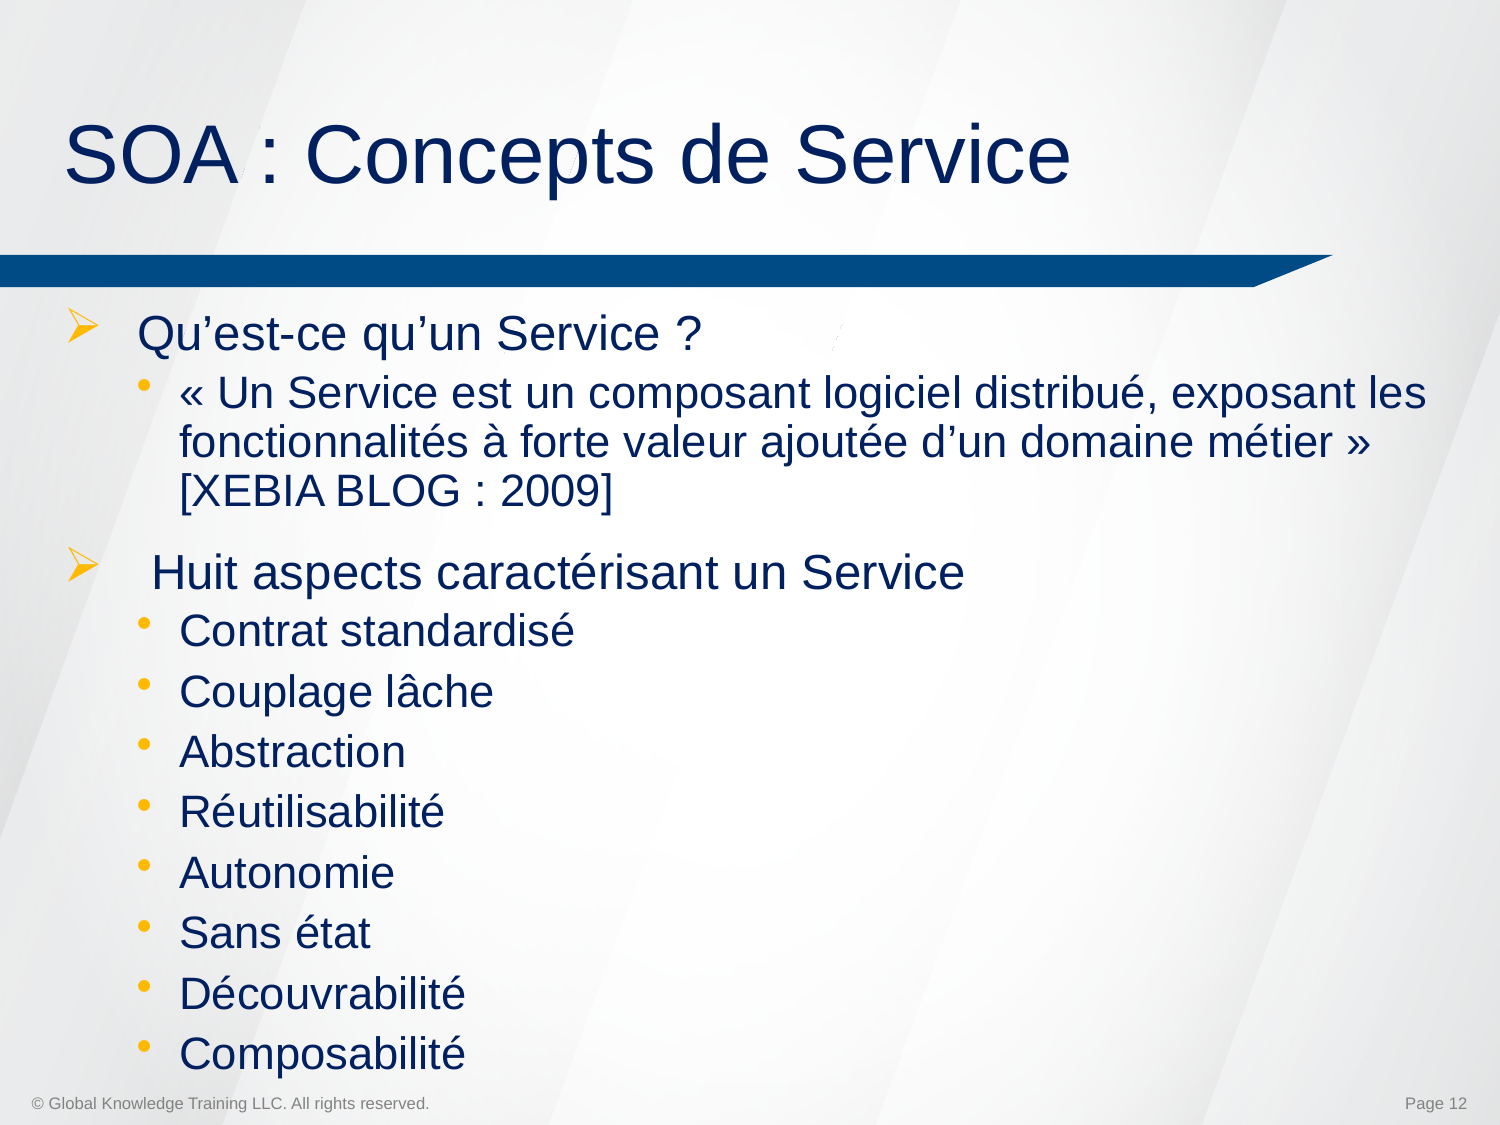

# SOA : Concepts de Service
Qu’est-ce qu’un Service ?
« Un Service est un composant logiciel distribué, exposant les fonctionnalités à forte valeur ajoutée d’un domaine métier » [XEBIA BLOG : 2009]
 Huit aspects caractérisant un Service
Contrat standardisé
Couplage lâche
Abstraction
Réutilisabilité
Autonomie
Sans état
Découvrabilité
Composabilité